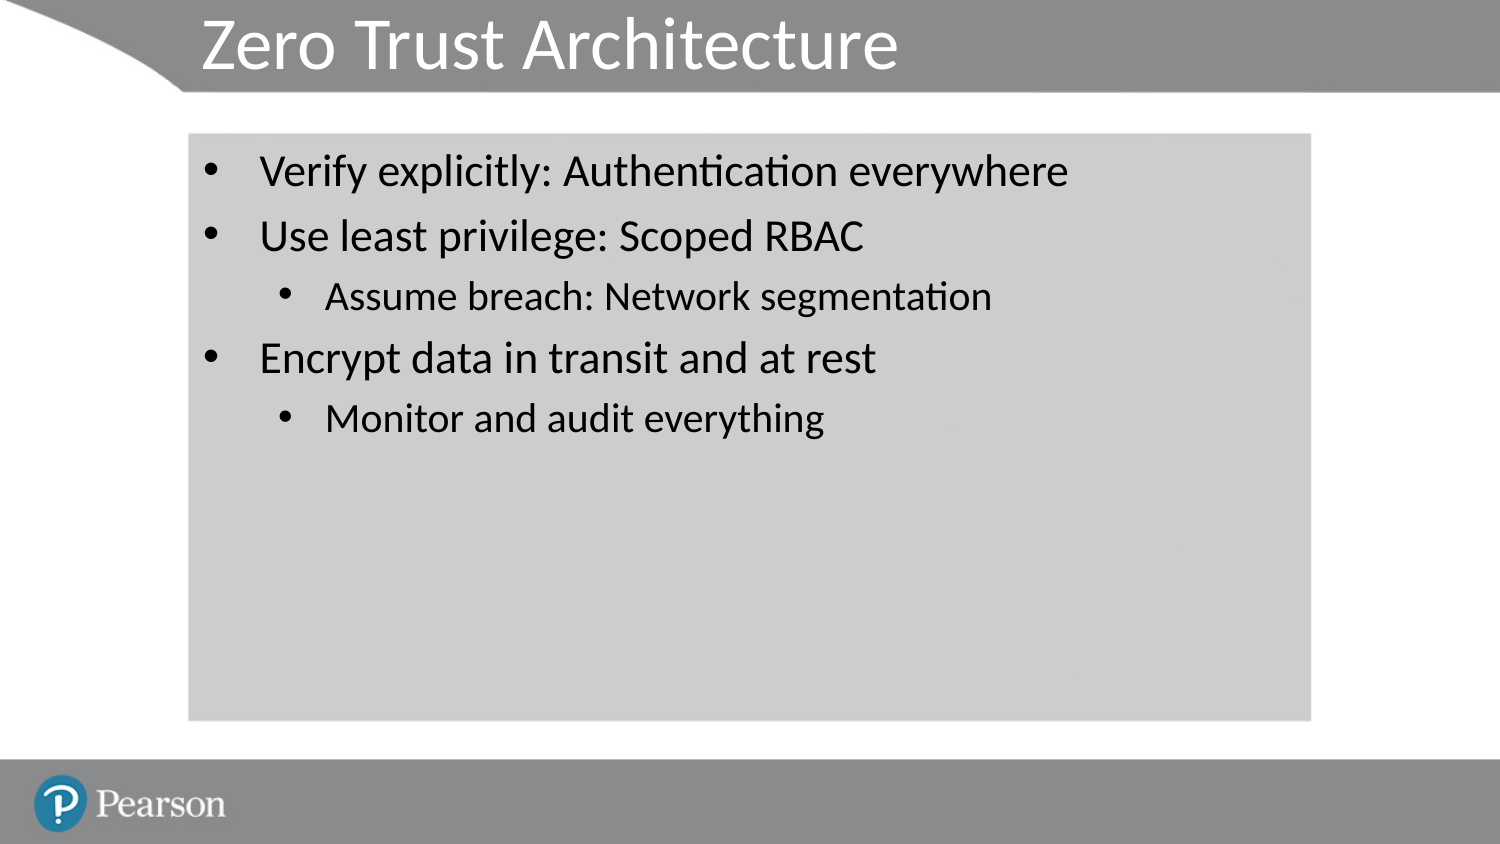

# Zero Trust Architecture
Verify explicitly: Authentication everywhere
Use least privilege: Scoped RBAC
Assume breach: Network segmentation
Encrypt data in transit and at rest
Monitor and audit everything